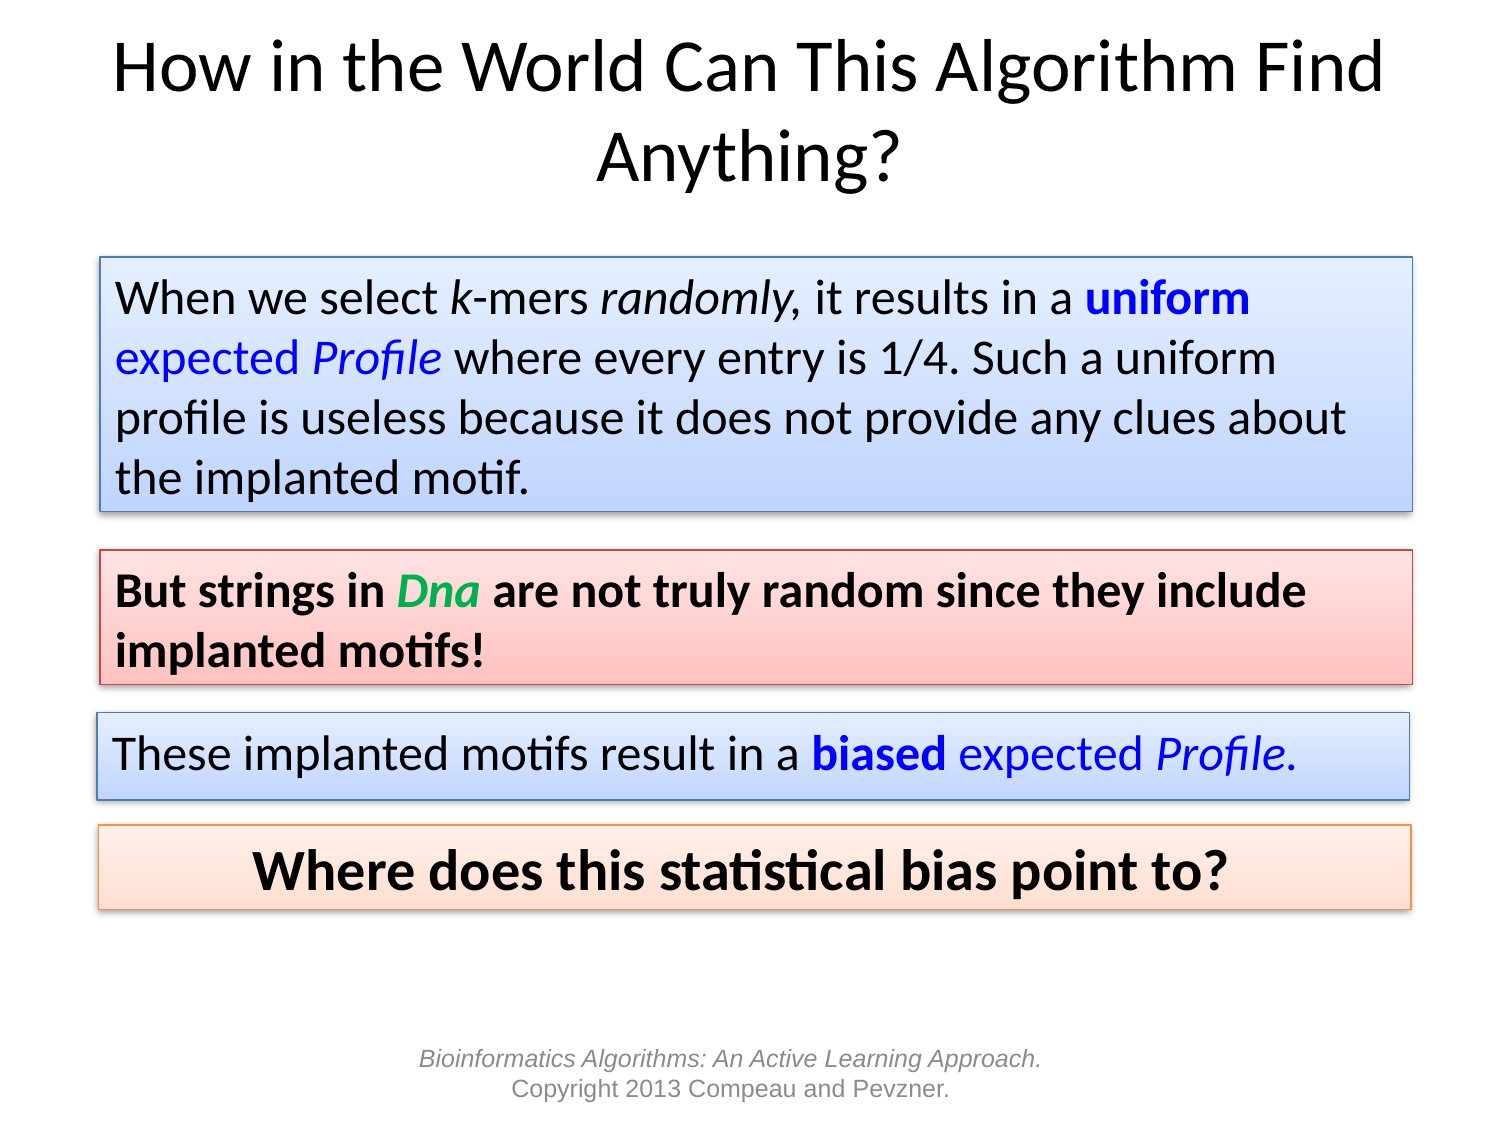

# How in the World Can This Algorithm Find Anything?
When we select k-mers randomly, it results in a uniform expected Profile where every entry is 1/4. Such a uniform profile is useless because it does not provide any clues about the implanted motif.
But strings in Dna are not truly random since they include implanted motifs!
These implanted motifs result in a biased expected Profile.
Where does this statistical bias point to?
Bioinformatics Algorithms: An Active Learning Approach.
Copyright 2013 Compeau and Pevzner.